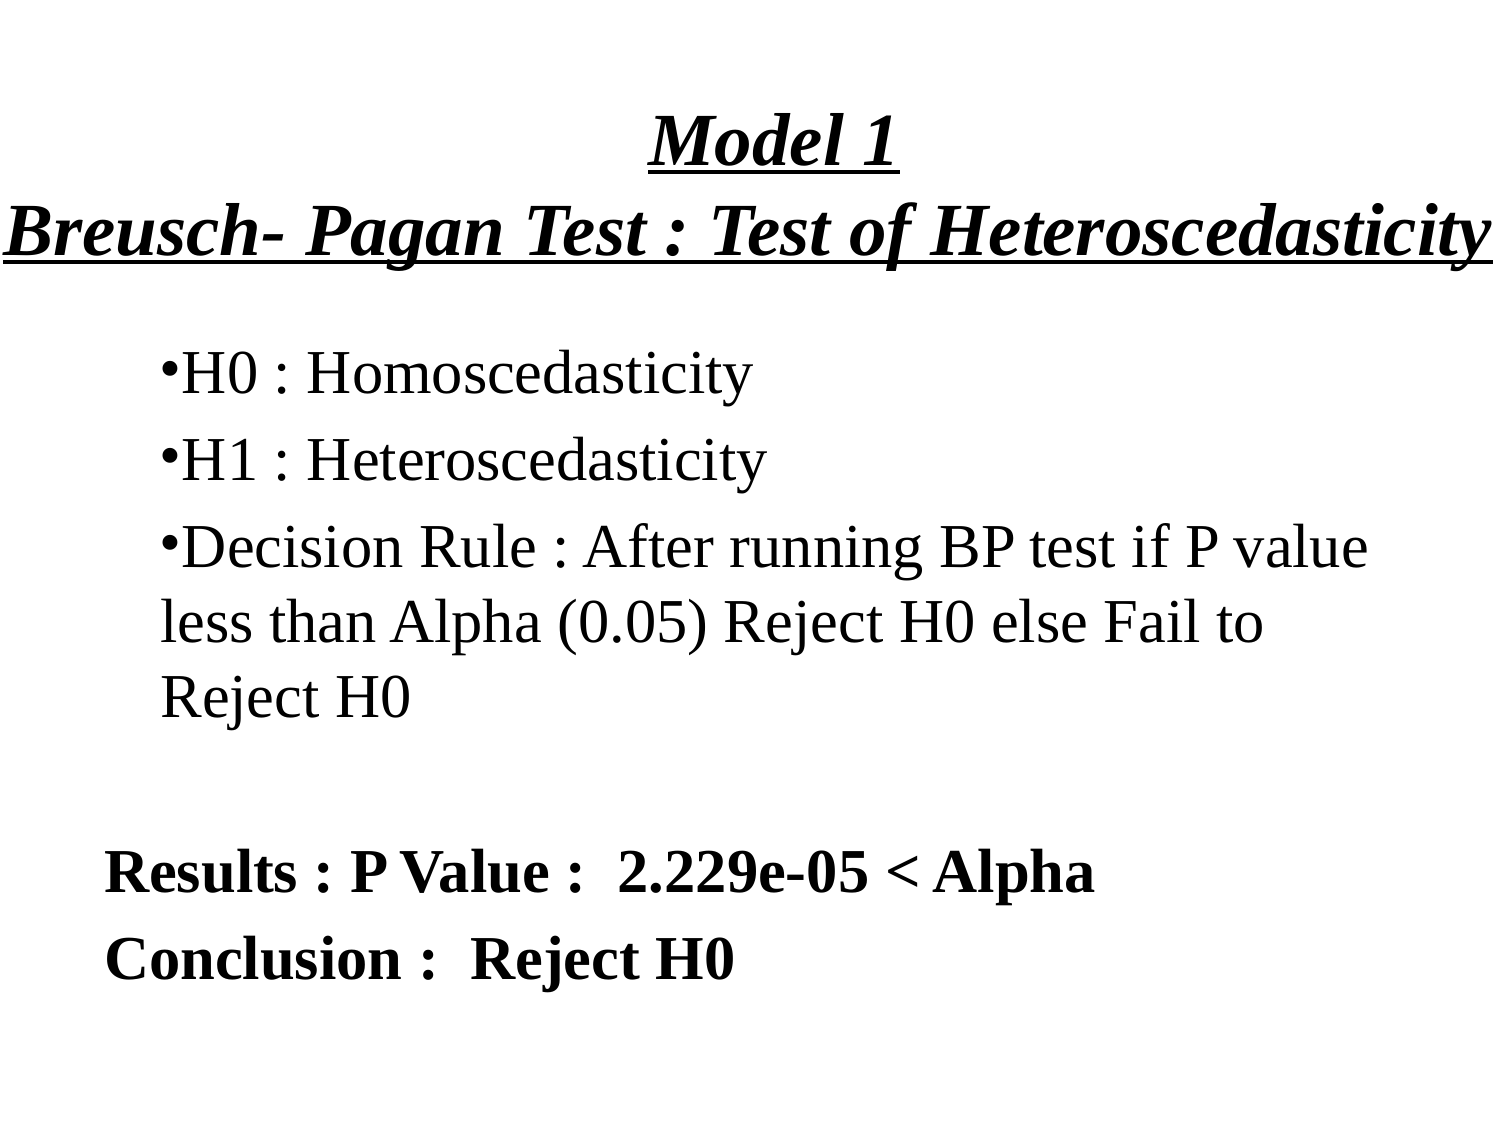

# Model 1
Breusch- Pagan Test : Test of Heteroscedasticity
H0 : Homoscedasticity
H1 : Heteroscedasticity
Decision Rule : After running BP test if P value less than Alpha (0.05) Reject H0 else Fail to Reject H0

Results : P Value :  2.229e-05 < Alpha
Conclusion :  Reject H0